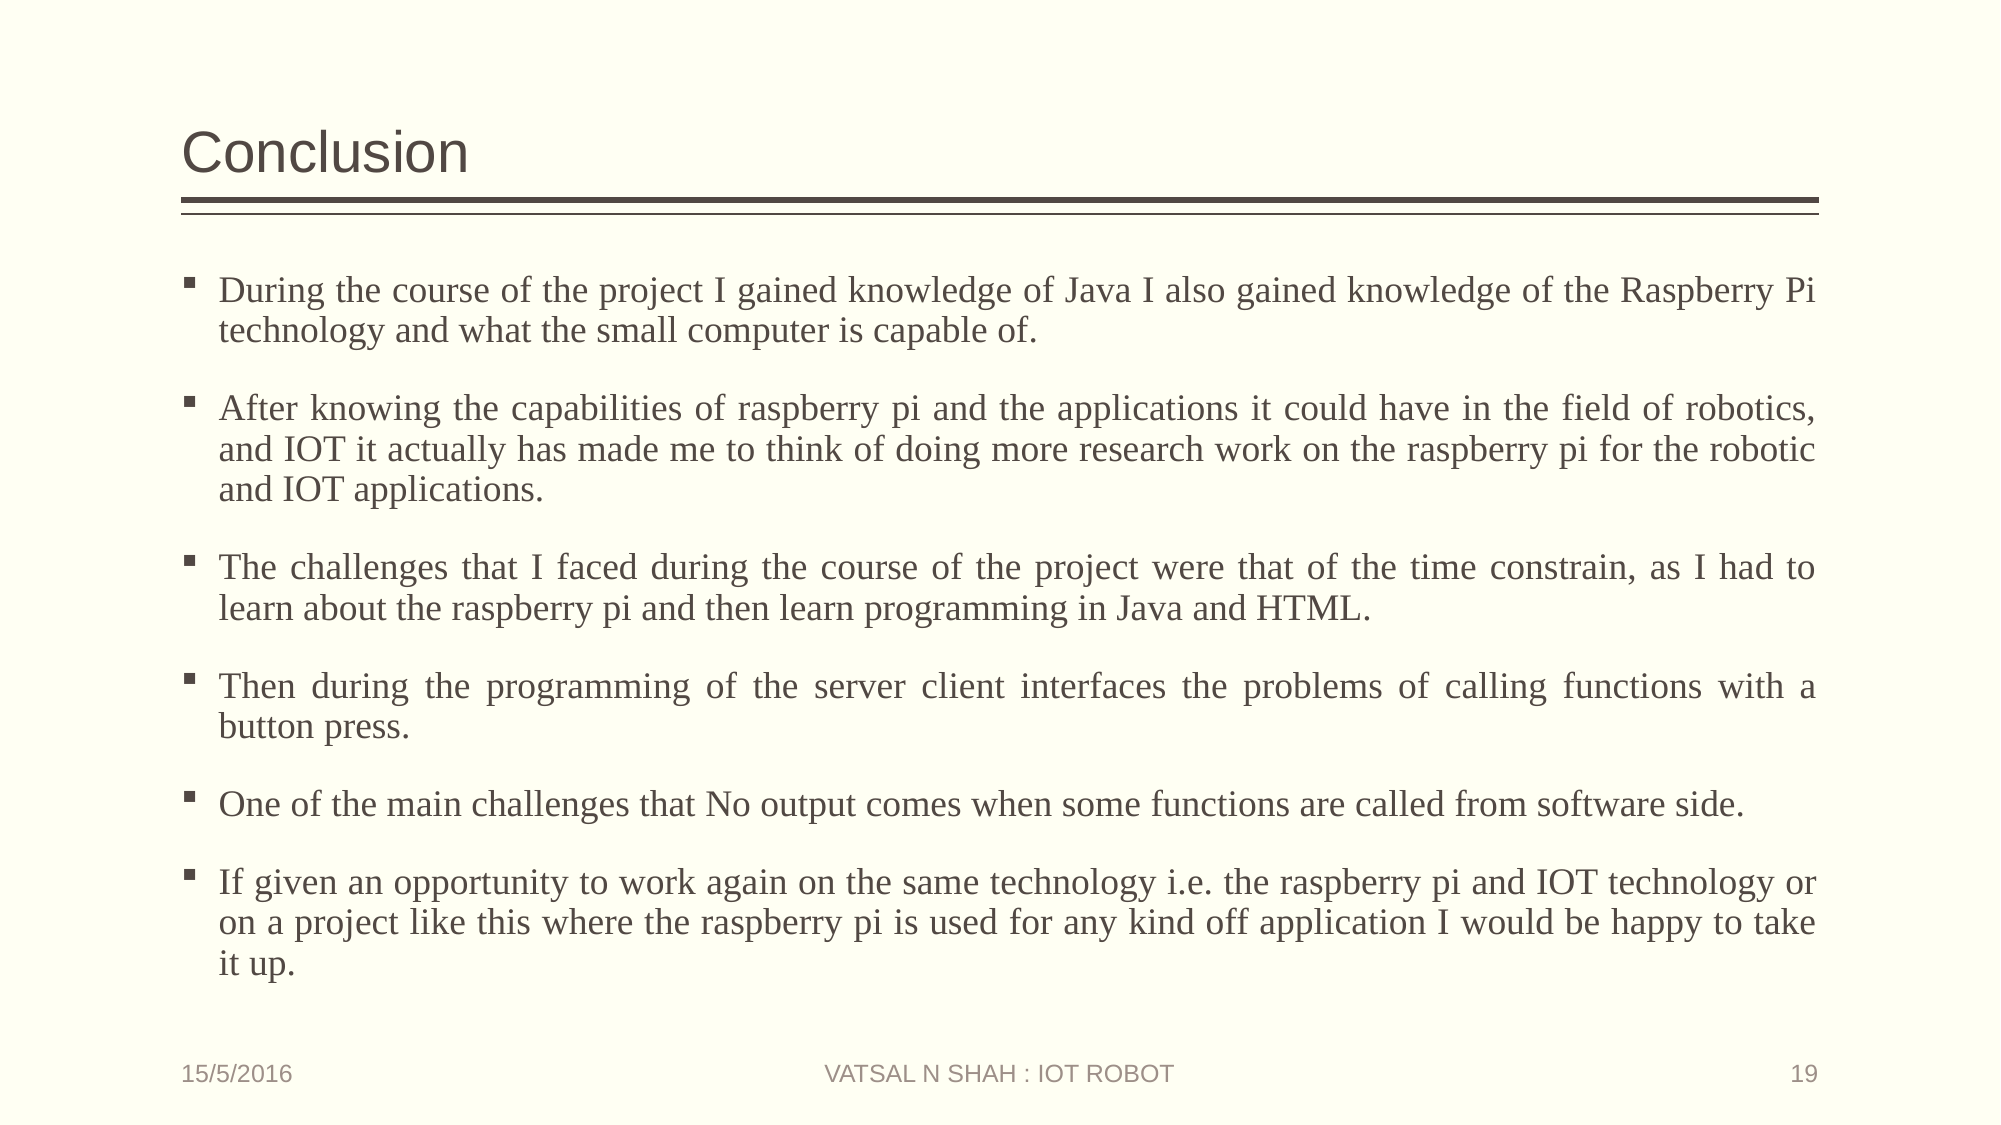

# Conclusion
During the course of the project I gained knowledge of Java I also gained knowledge of the Raspberry Pi technology and what the small computer is capable of.
After knowing the capabilities of raspberry pi and the applications it could have in the field of robotics, and IOT it actually has made me to think of doing more research work on the raspberry pi for the robotic and IOT applications.
The challenges that I faced during the course of the project were that of the time constrain, as I had to learn about the raspberry pi and then learn programming in Java and HTML.
Then during the programming of the server client interfaces the problems of calling functions with a button press.
One of the main challenges that No output comes when some functions are called from software side.
If given an opportunity to work again on the same technology i.e. the raspberry pi and IOT technology or on a project like this where the raspberry pi is used for any kind off application I would be happy to take it up.

VATSAL N SHAH : IOT ROBOT
15/5/2016
19